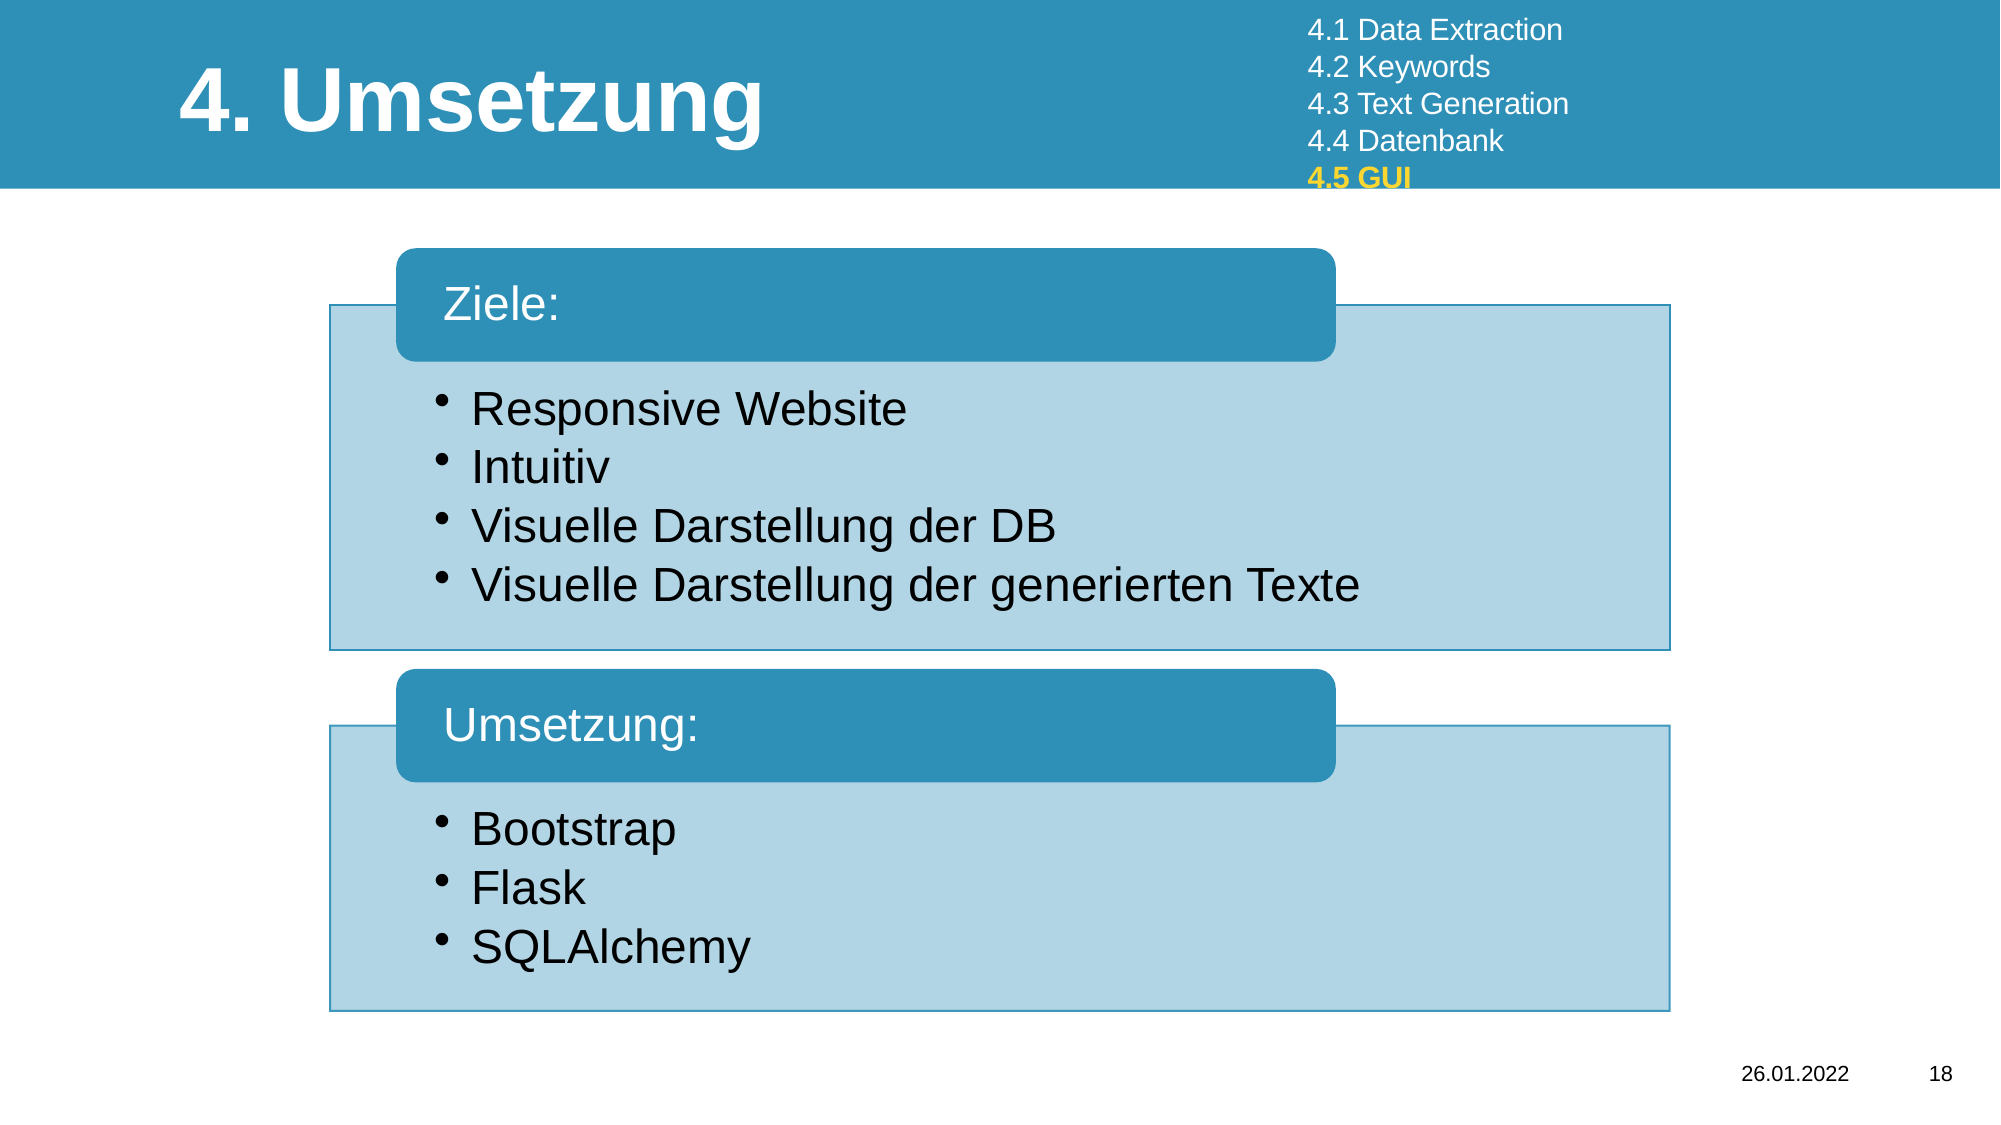

4.1 Data Extraction
4.2 Keywords
4.3 Text Generation
4.4 Datenbank
4.5 GUI

# 4. Umsetzung
Responsive Website
Intuitiv
Visuelle Darstellung der DB
Visuelle Darstellung der generierten Texte
Ziele:
Bootstrap
Flask
SQLAlchemy
Umsetzung:
26.01.2022
18